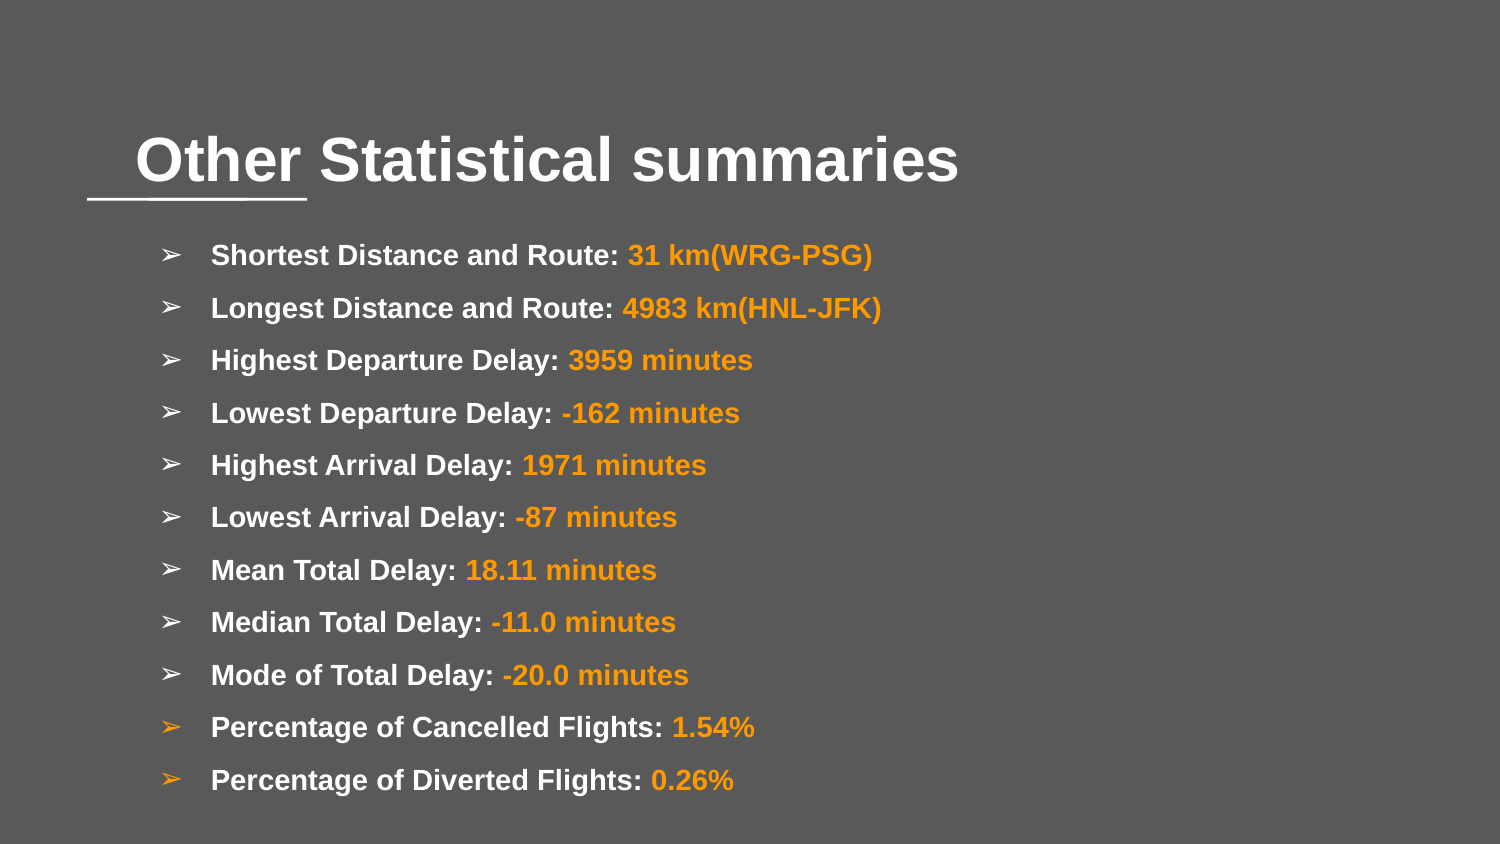

# Other Statistical summaries

Shortest Distance and Route: 31 km(WRG-PSG)
Longest Distance and Route: 4983 km(HNL-JFK)
Highest Departure Delay: 3959 minutes
Lowest Departure Delay: -162 minutes
Highest Arrival Delay: 1971 minutes
Lowest Arrival Delay: -87 minutes
Mean Total Delay: 18.11 minutes
Median Total Delay: -11.0 minutes
Mode of Total Delay: -20.0 minutes
Percentage of Cancelled Flights: 1.54%
Percentage of Diverted Flights: 0.26%